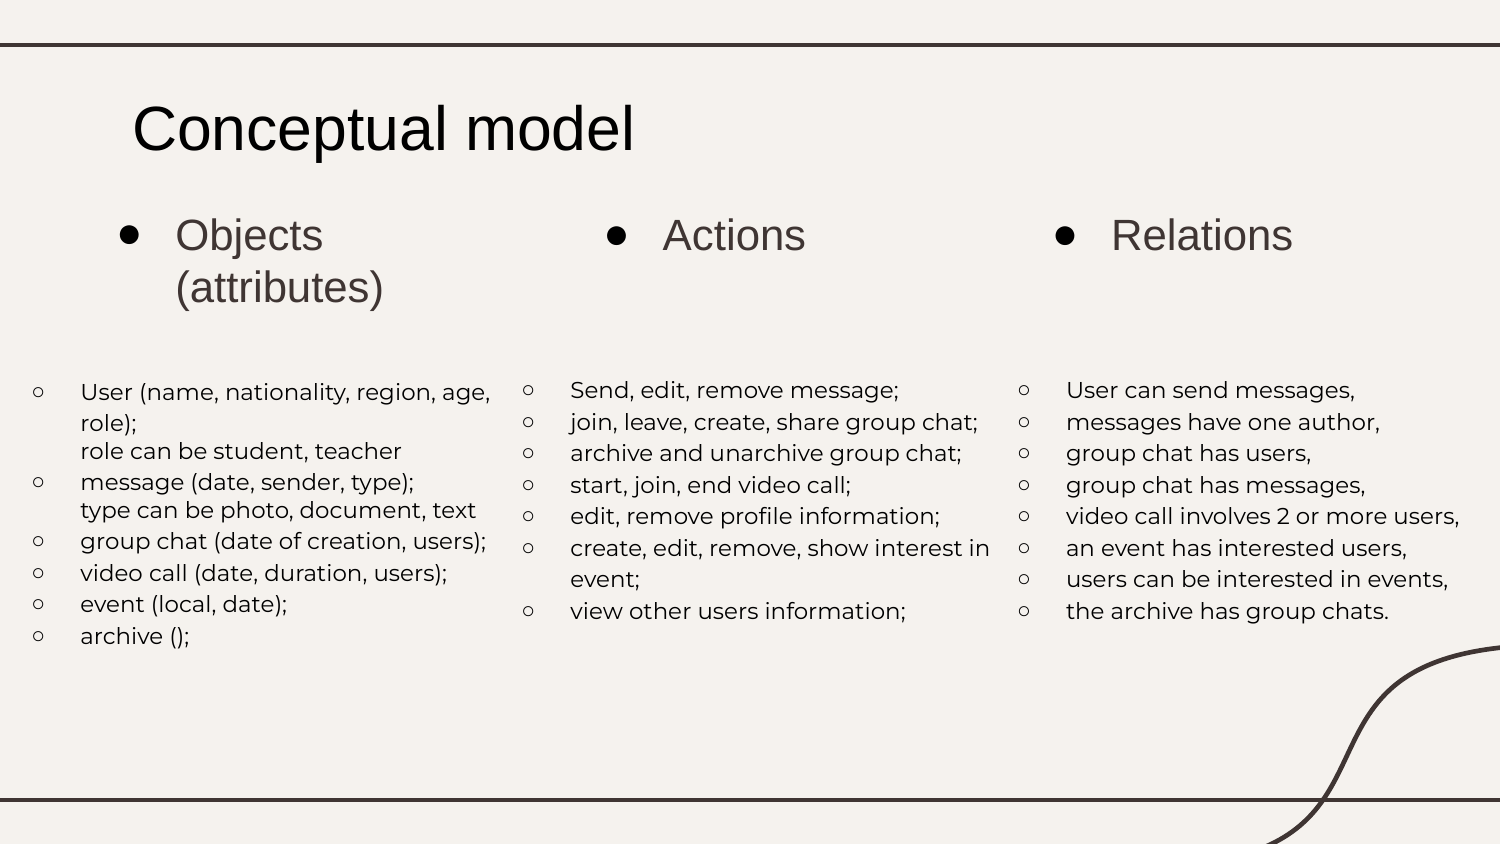

# Conceptual model
Actions
Relations
Objects (attributes)
Send, edit, remove message;
join, leave, create, share group chat;
archive and unarchive group chat;
start, join, end video call;
edit, remove profile information;
create, edit, remove, show interest in event;
view other users information;
User can send messages,
messages have one author,
group chat has users,
group chat has messages,
video call involves 2 or more users,
an event has interested users,
users can be interested in events,
the archive has group chats.
User (name, nationality, region, age, role);
role can be student, teacher
message (date, sender, type);
type can be photo, document, text
group chat (date of creation, users);
video call (date, duration, users);
event (local, date);
archive ();